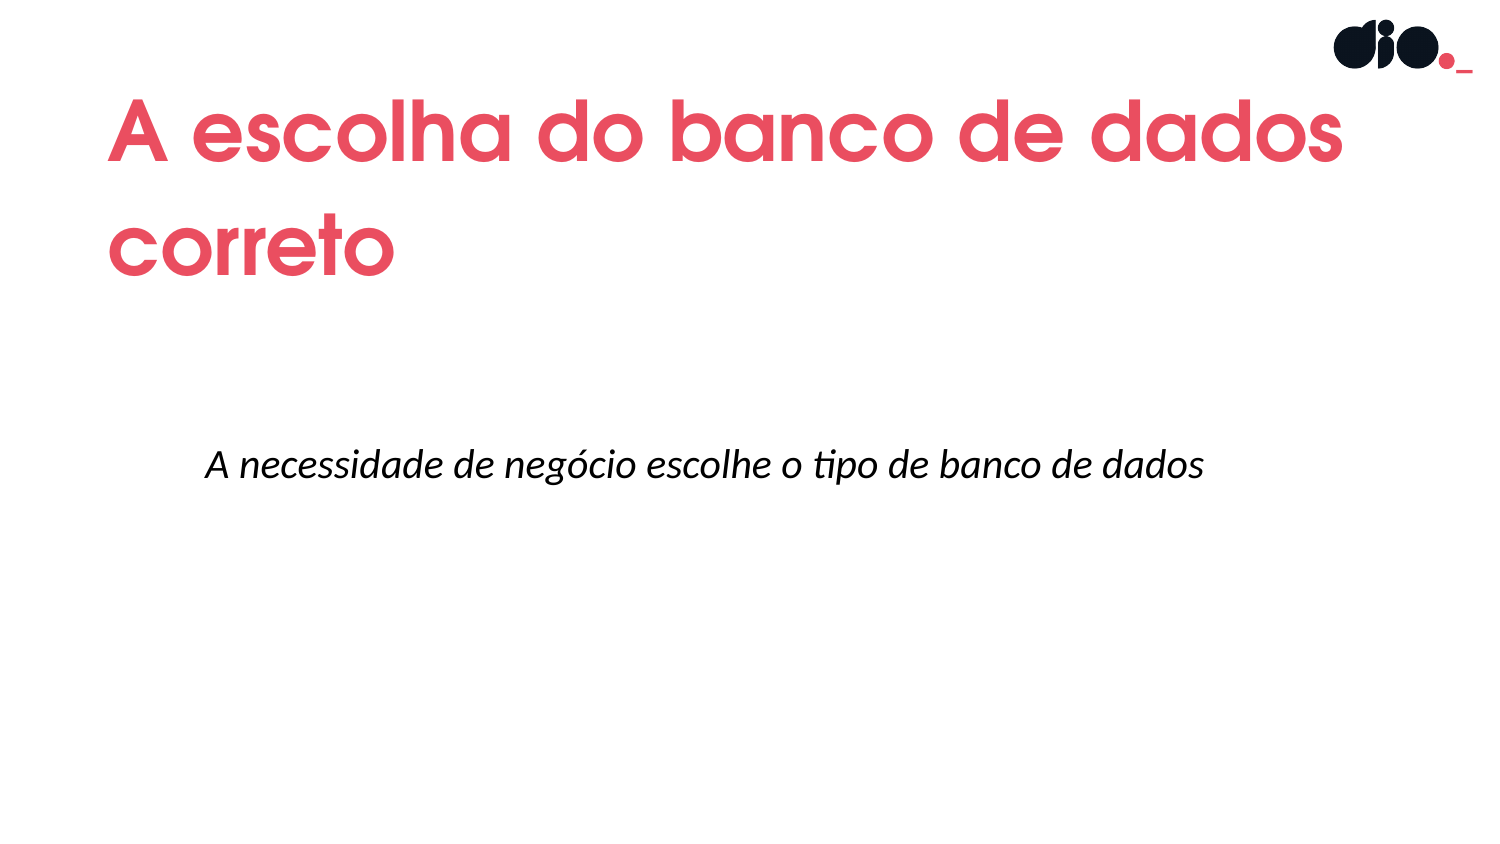

A escolha do banco de dados correto
A necessidade de negócio escolhe o tipo de banco de dados